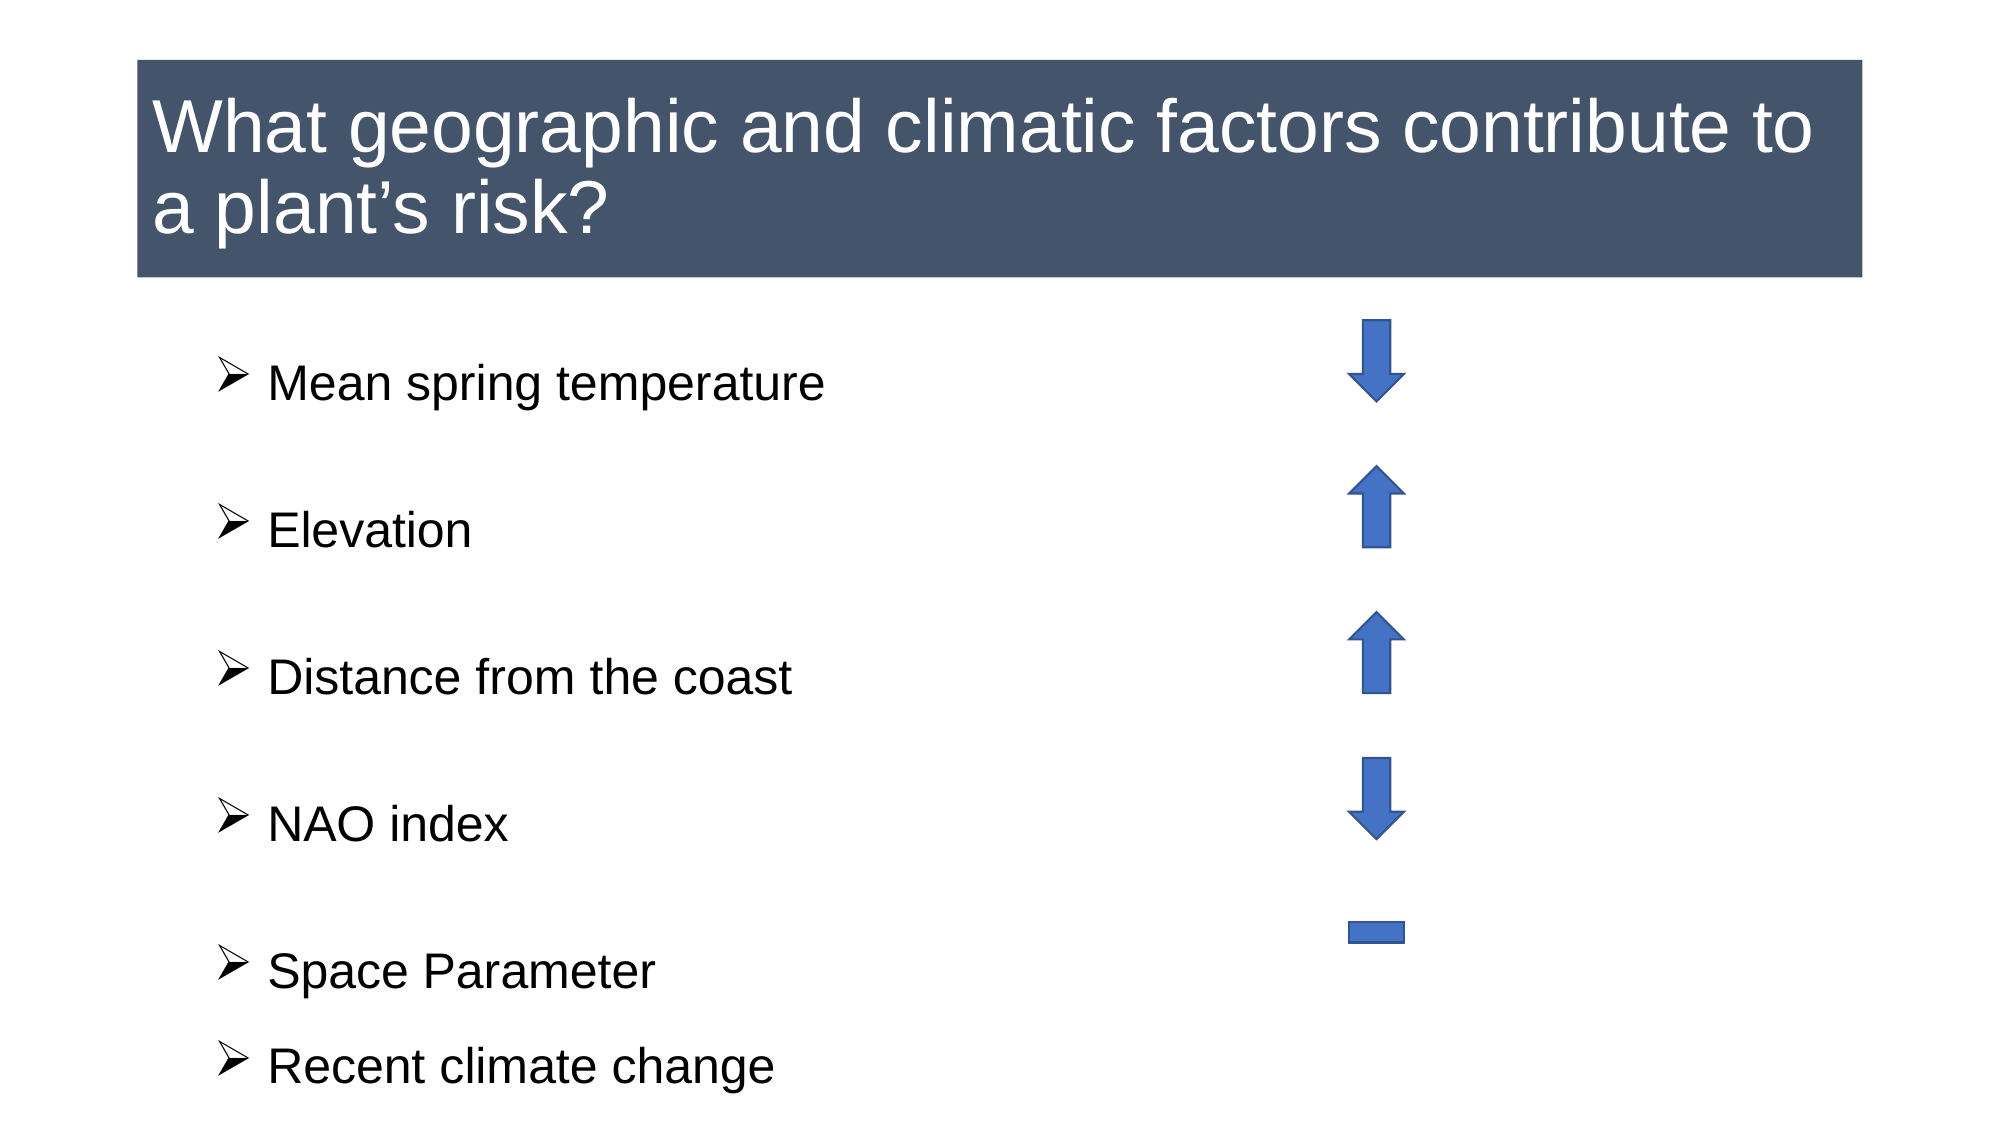

# What geographic and climatic factors contribute to a plant’s risk?
 Mean spring temperature
 Elevation
 Distance from the coast
 NAO index
 Space Parameter

 Recent climate change